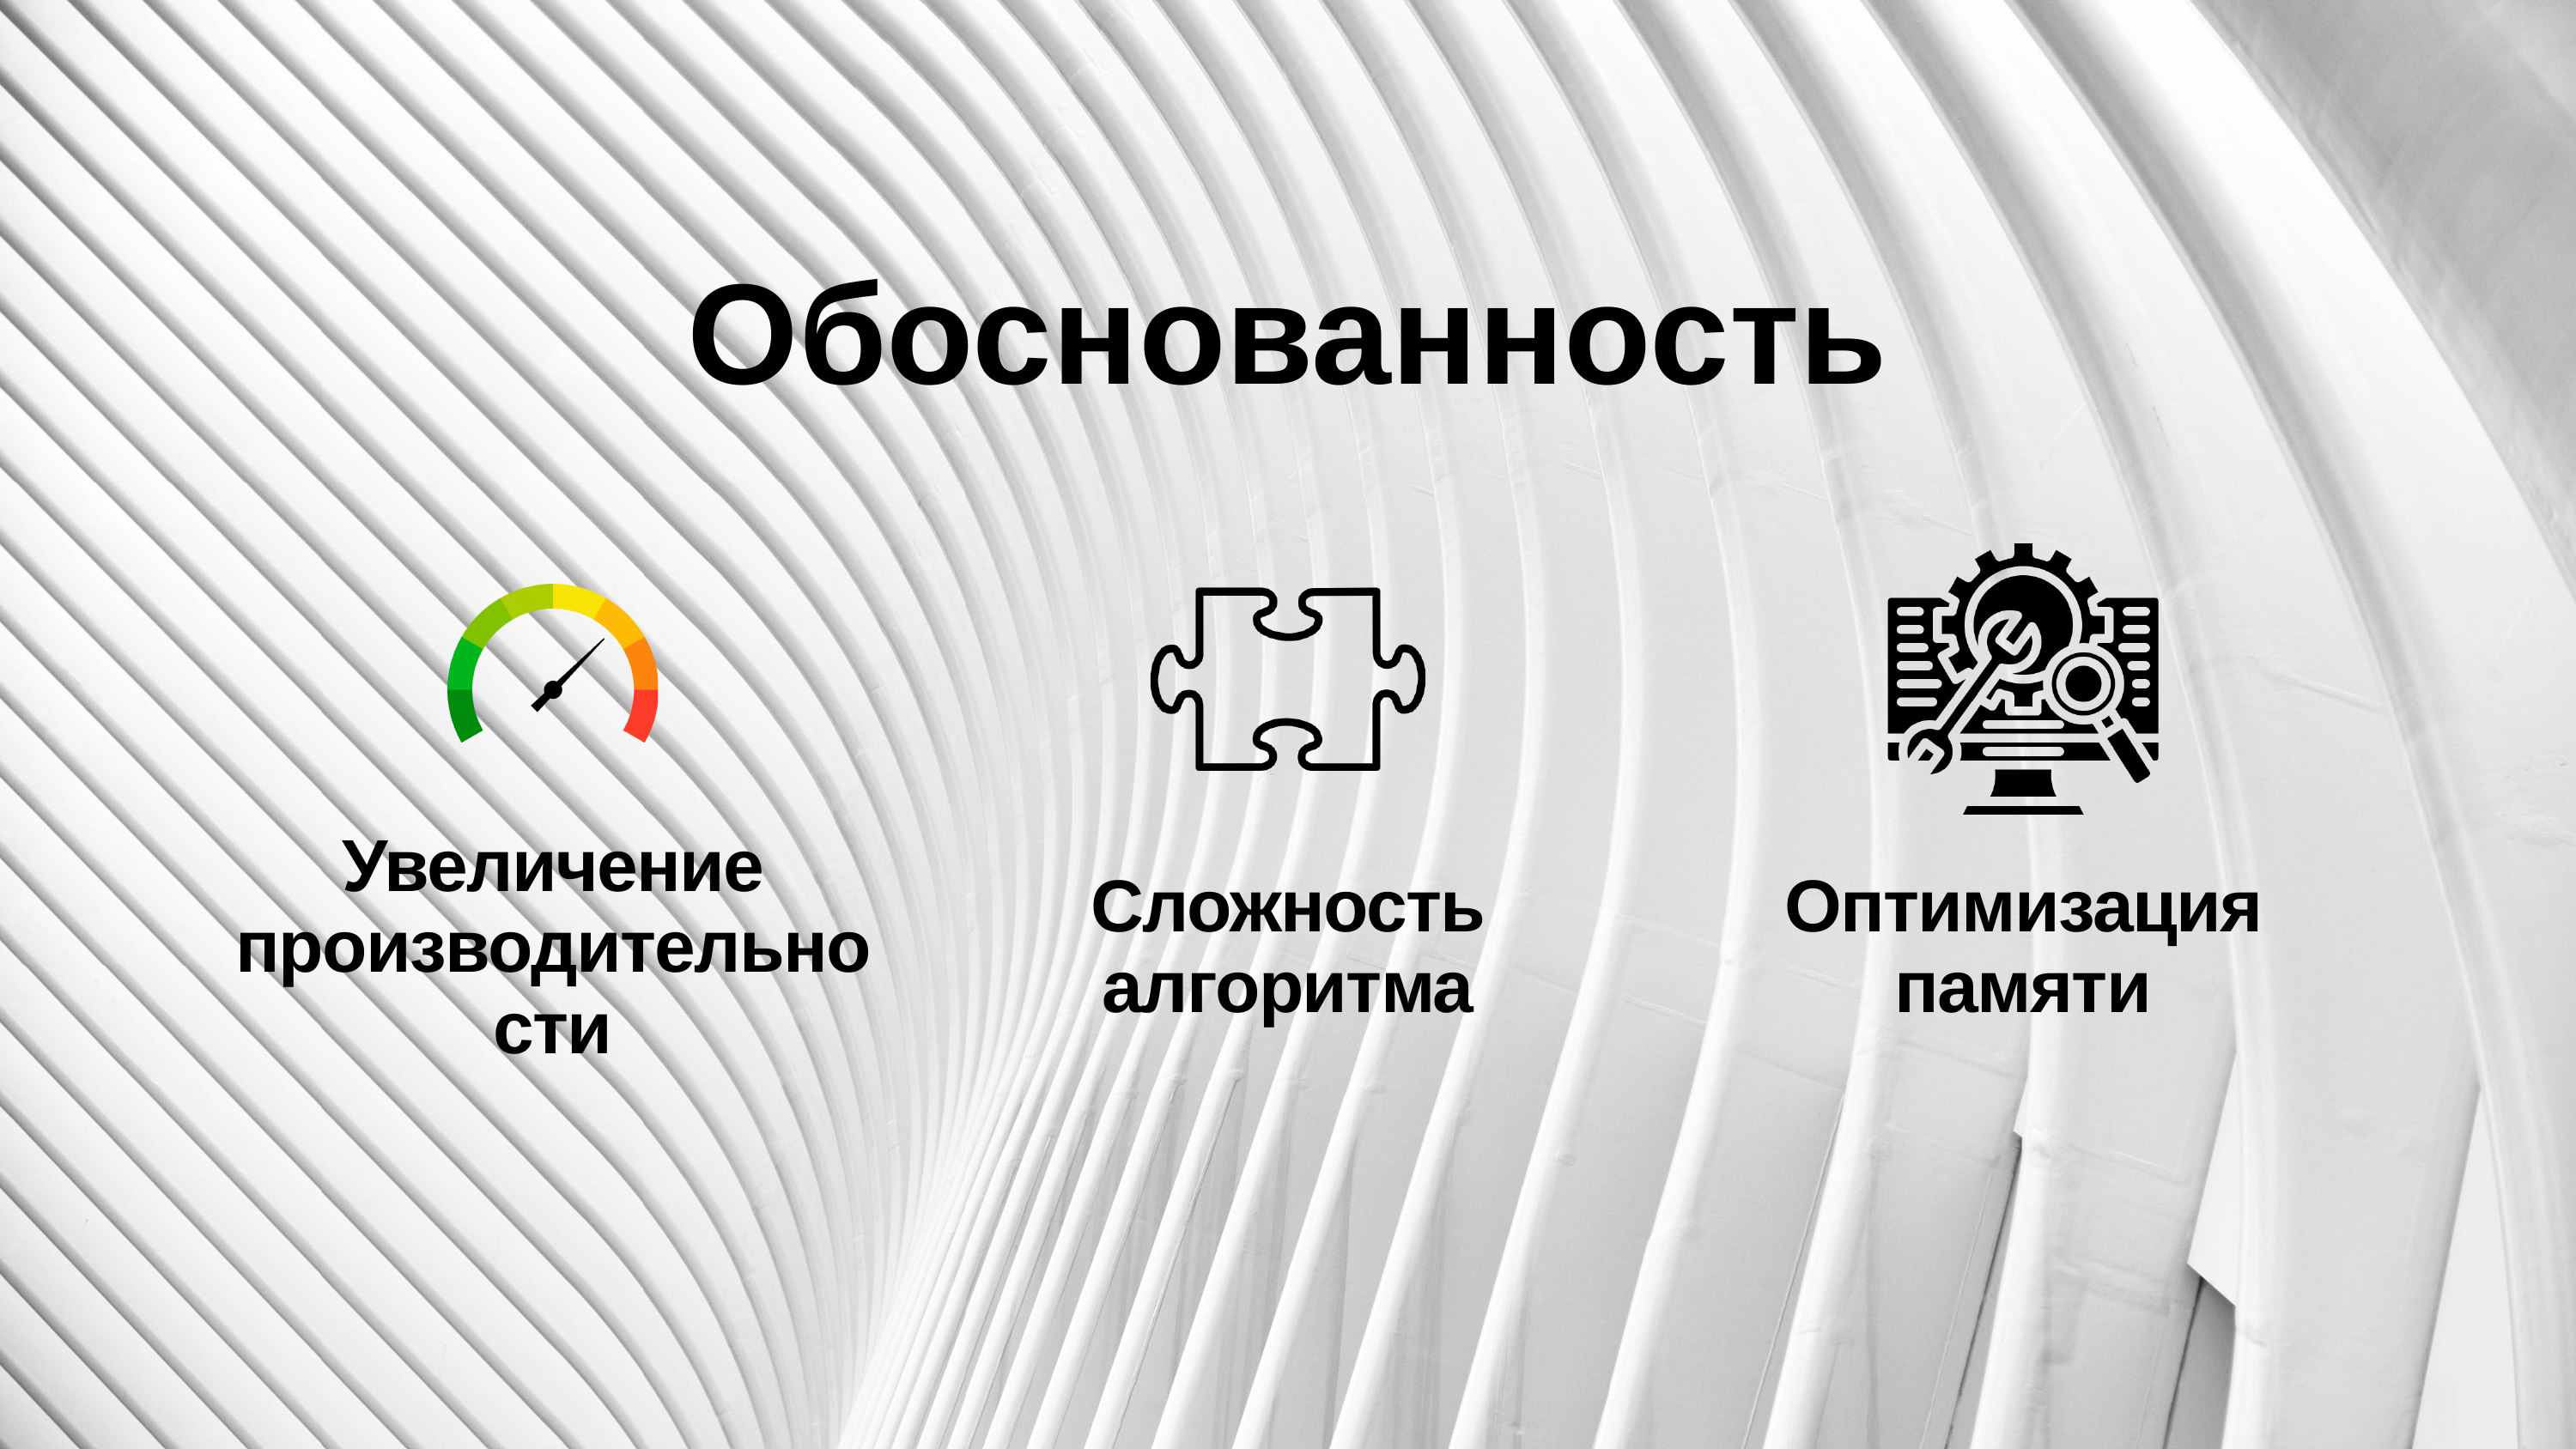

Обоснованность

Увеличение производительности
Сложность алгоритма
Оптимизация памяти